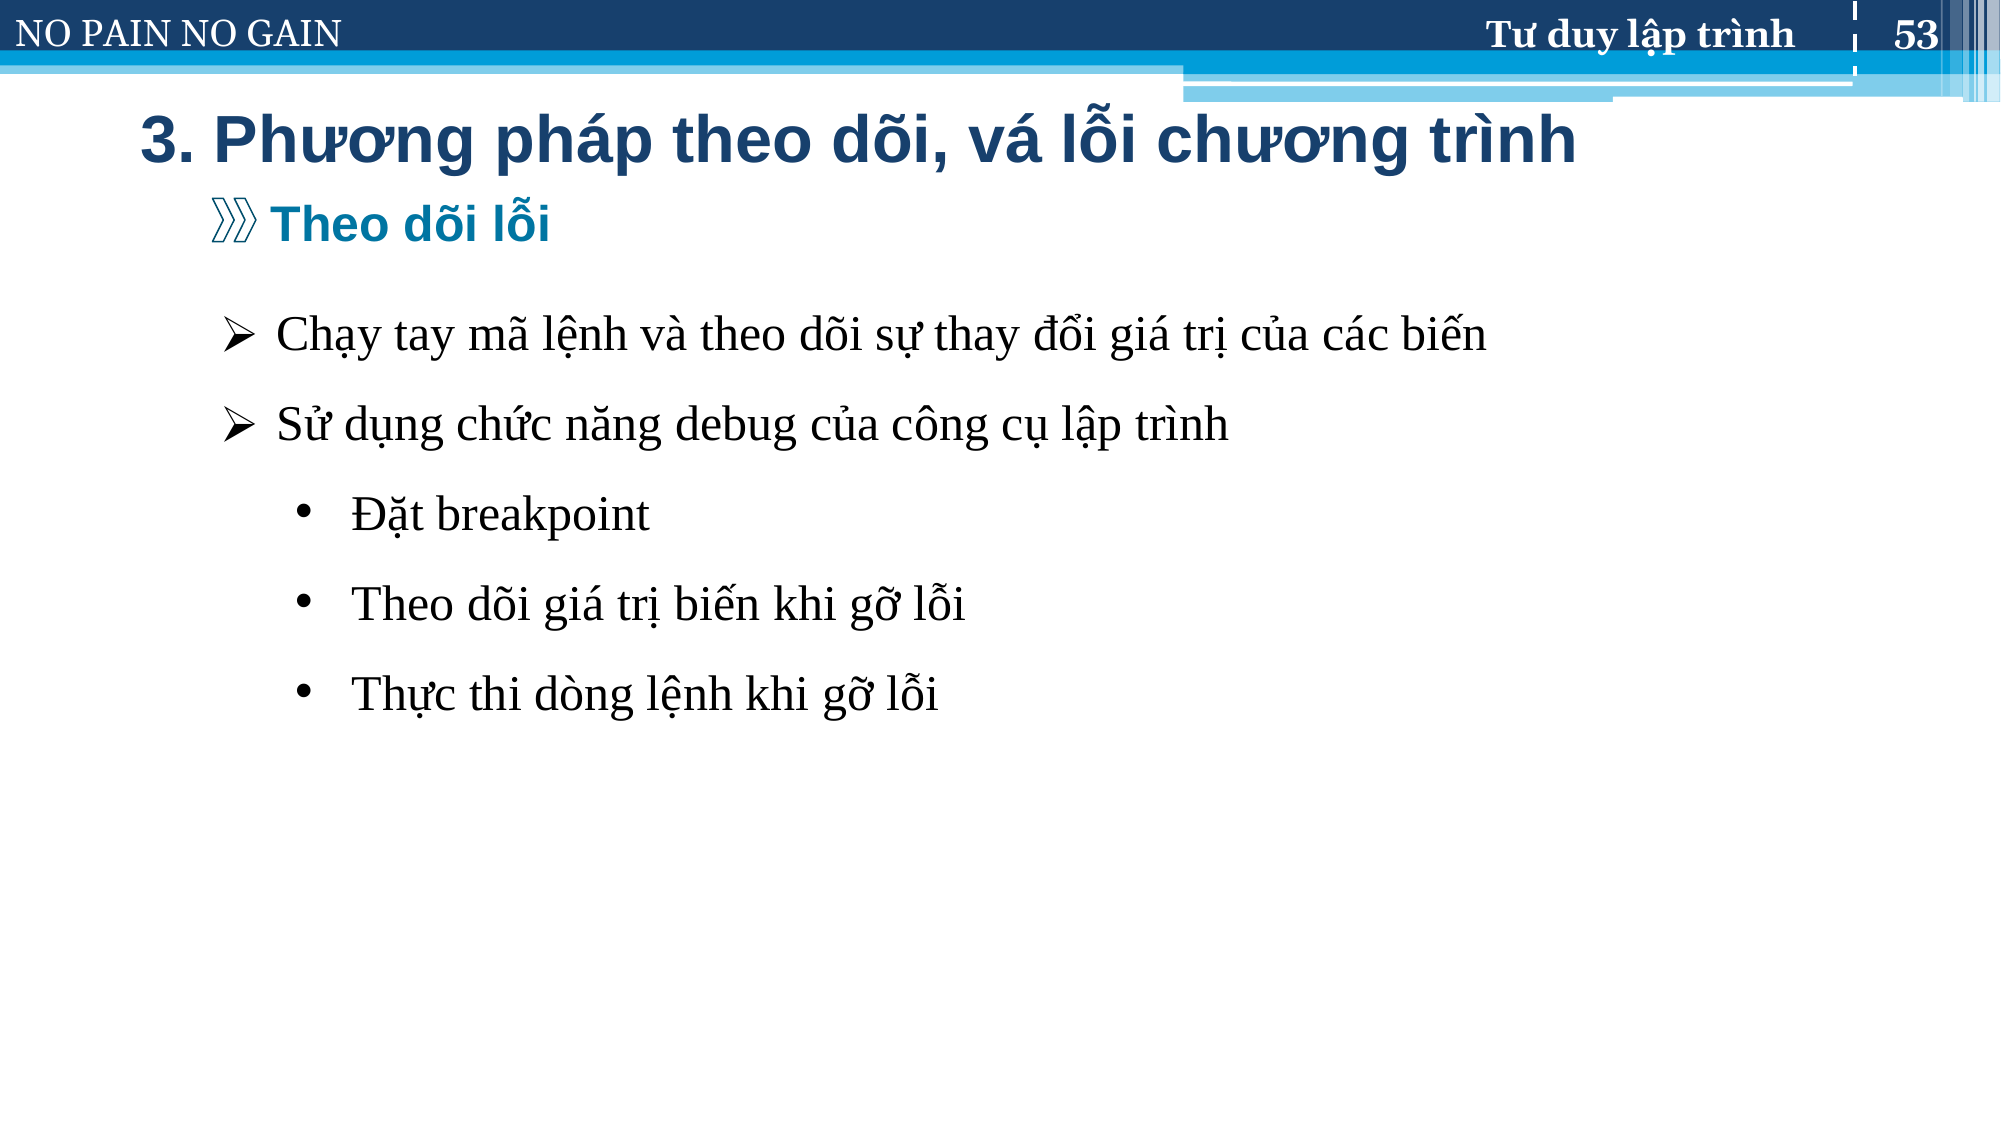

53
# 3. Phương pháp theo dõi, vá lỗi chương trình
Theo dõi lỗi

Chạy tay mã lệnh và theo dõi sự thay đổi giá trị của các biến
Sử dụng chức năng debug của công cụ lập trình
Đặt breakpoint
Theo dõi giá trị biến khi gỡ lỗi
Thực thi dòng lệnh khi gỡ lỗi